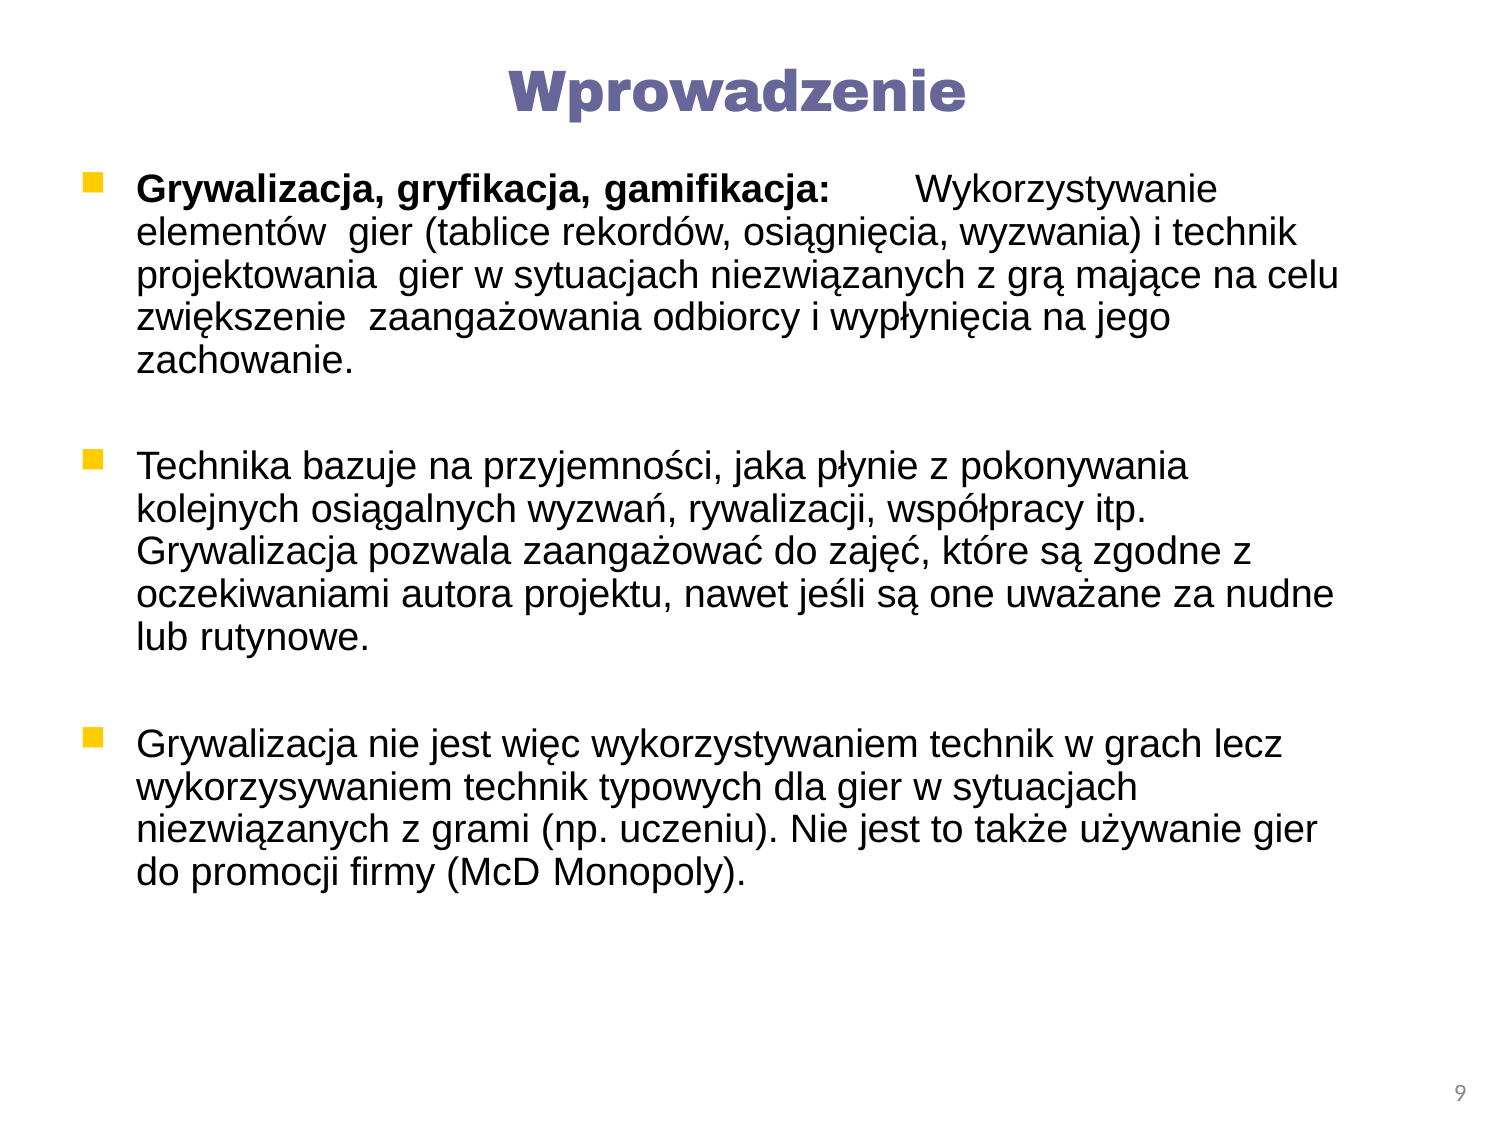

# Wprowadzenie
Grywalizacja, gryfikacja, gamifikacja:	Wykorzystywanie elementów  gier (tablice rekordów, osiągnięcia, wyzwania) i technik projektowania  gier w sytuacjach niezwiązanych z grą mające na celu zwiększenie  zaangażowania odbiorcy i wypłynięcia na jego zachowanie.

Technika bazuje na przyjemności, jaka płynie z pokonywania  kolejnych osiągalnych wyzwań, rywalizacji, współpracy itp.  Grywalizacja pozwala zaangażować do zajęć, które są zgodne z  oczekiwaniami autora projektu, nawet jeśli są one uważane za nudne  lub rutynowe.

Grywalizacja nie jest więc wykorzystywaniem technik w grach lecz  wykorzysywaniem technik typowych dla gier w sytuacjach  niezwiązanych z grami (np. uczeniu). Nie jest to także używanie gier  do promocji firmy (McD Monopoly).
9